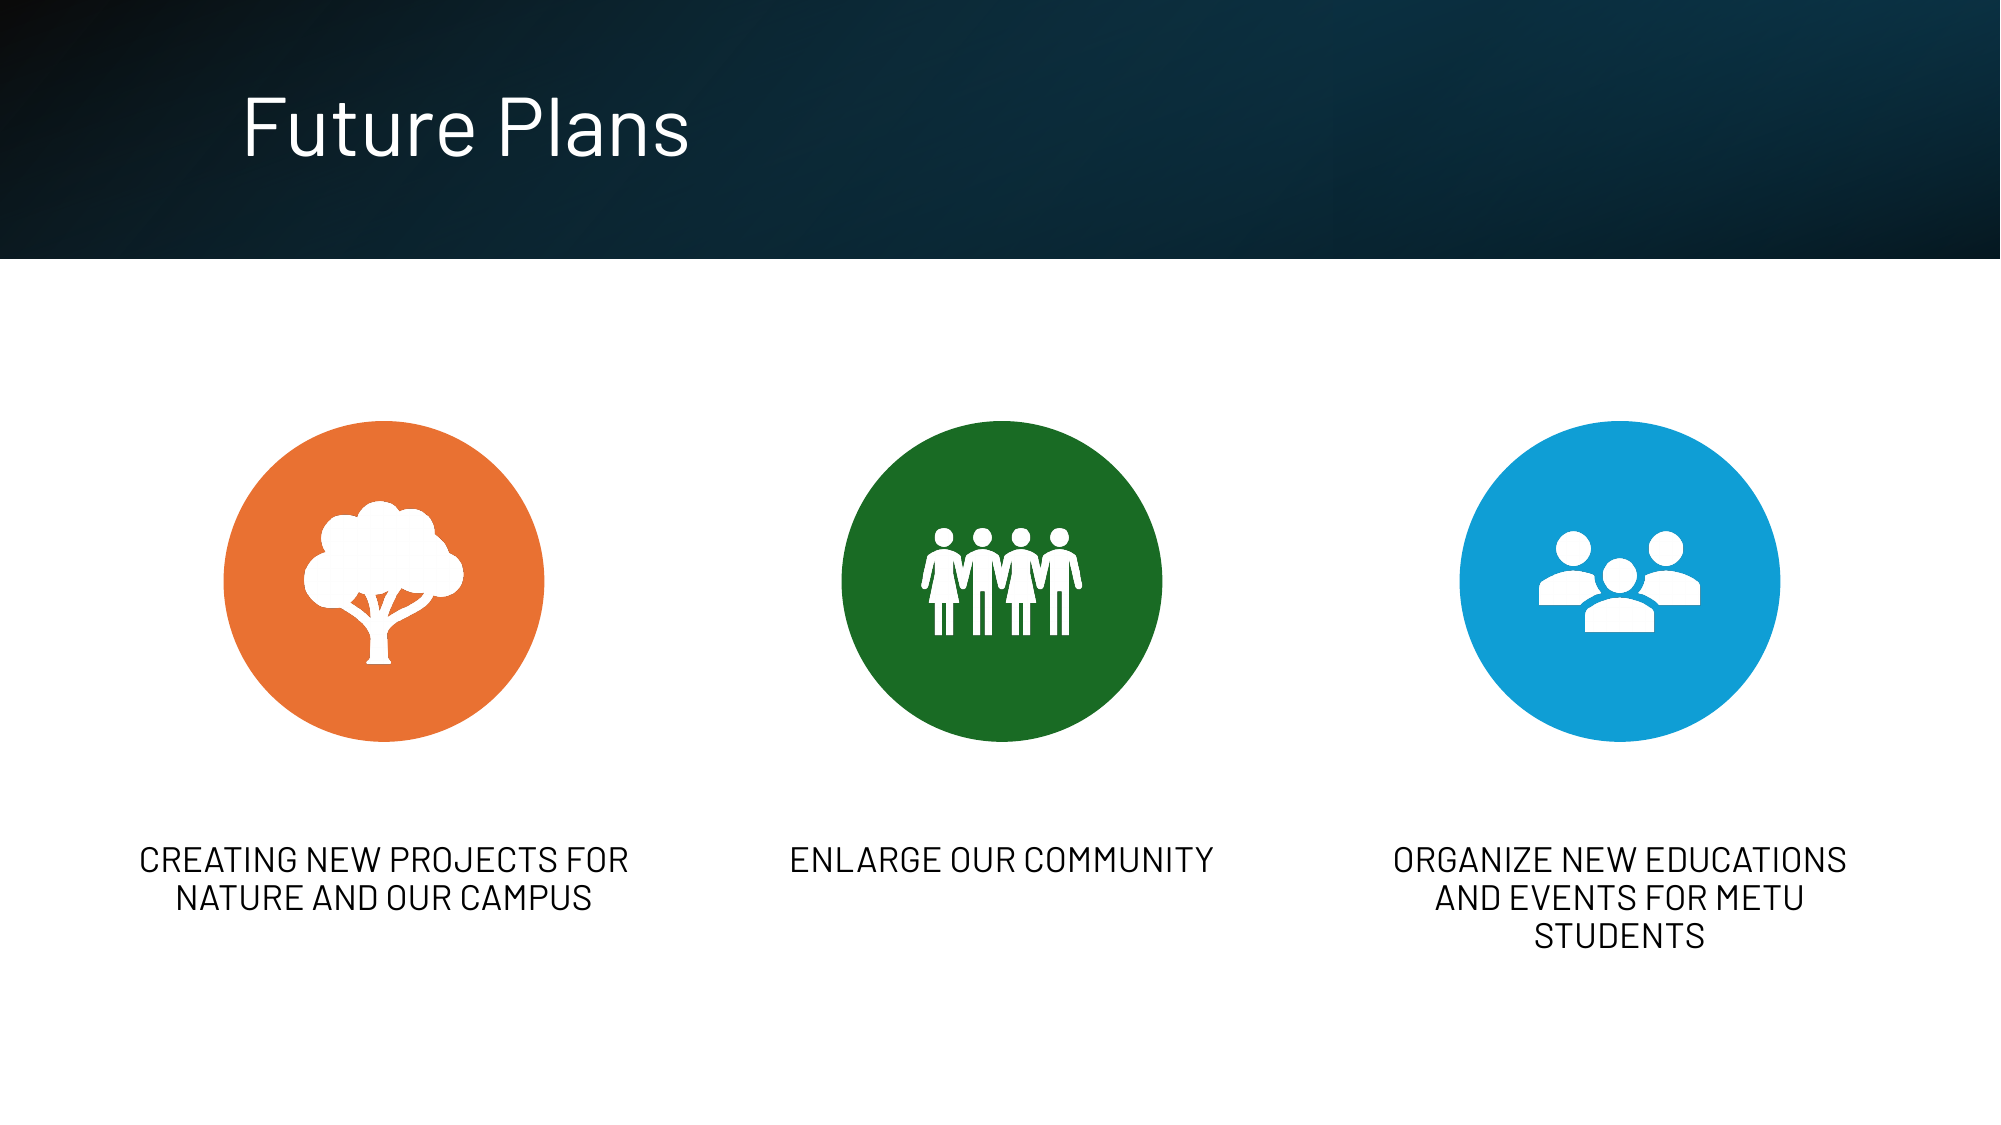

Future Plans

Creating new projects for nature and our campus

Enlarge our community

Organize new educations and events for METU students